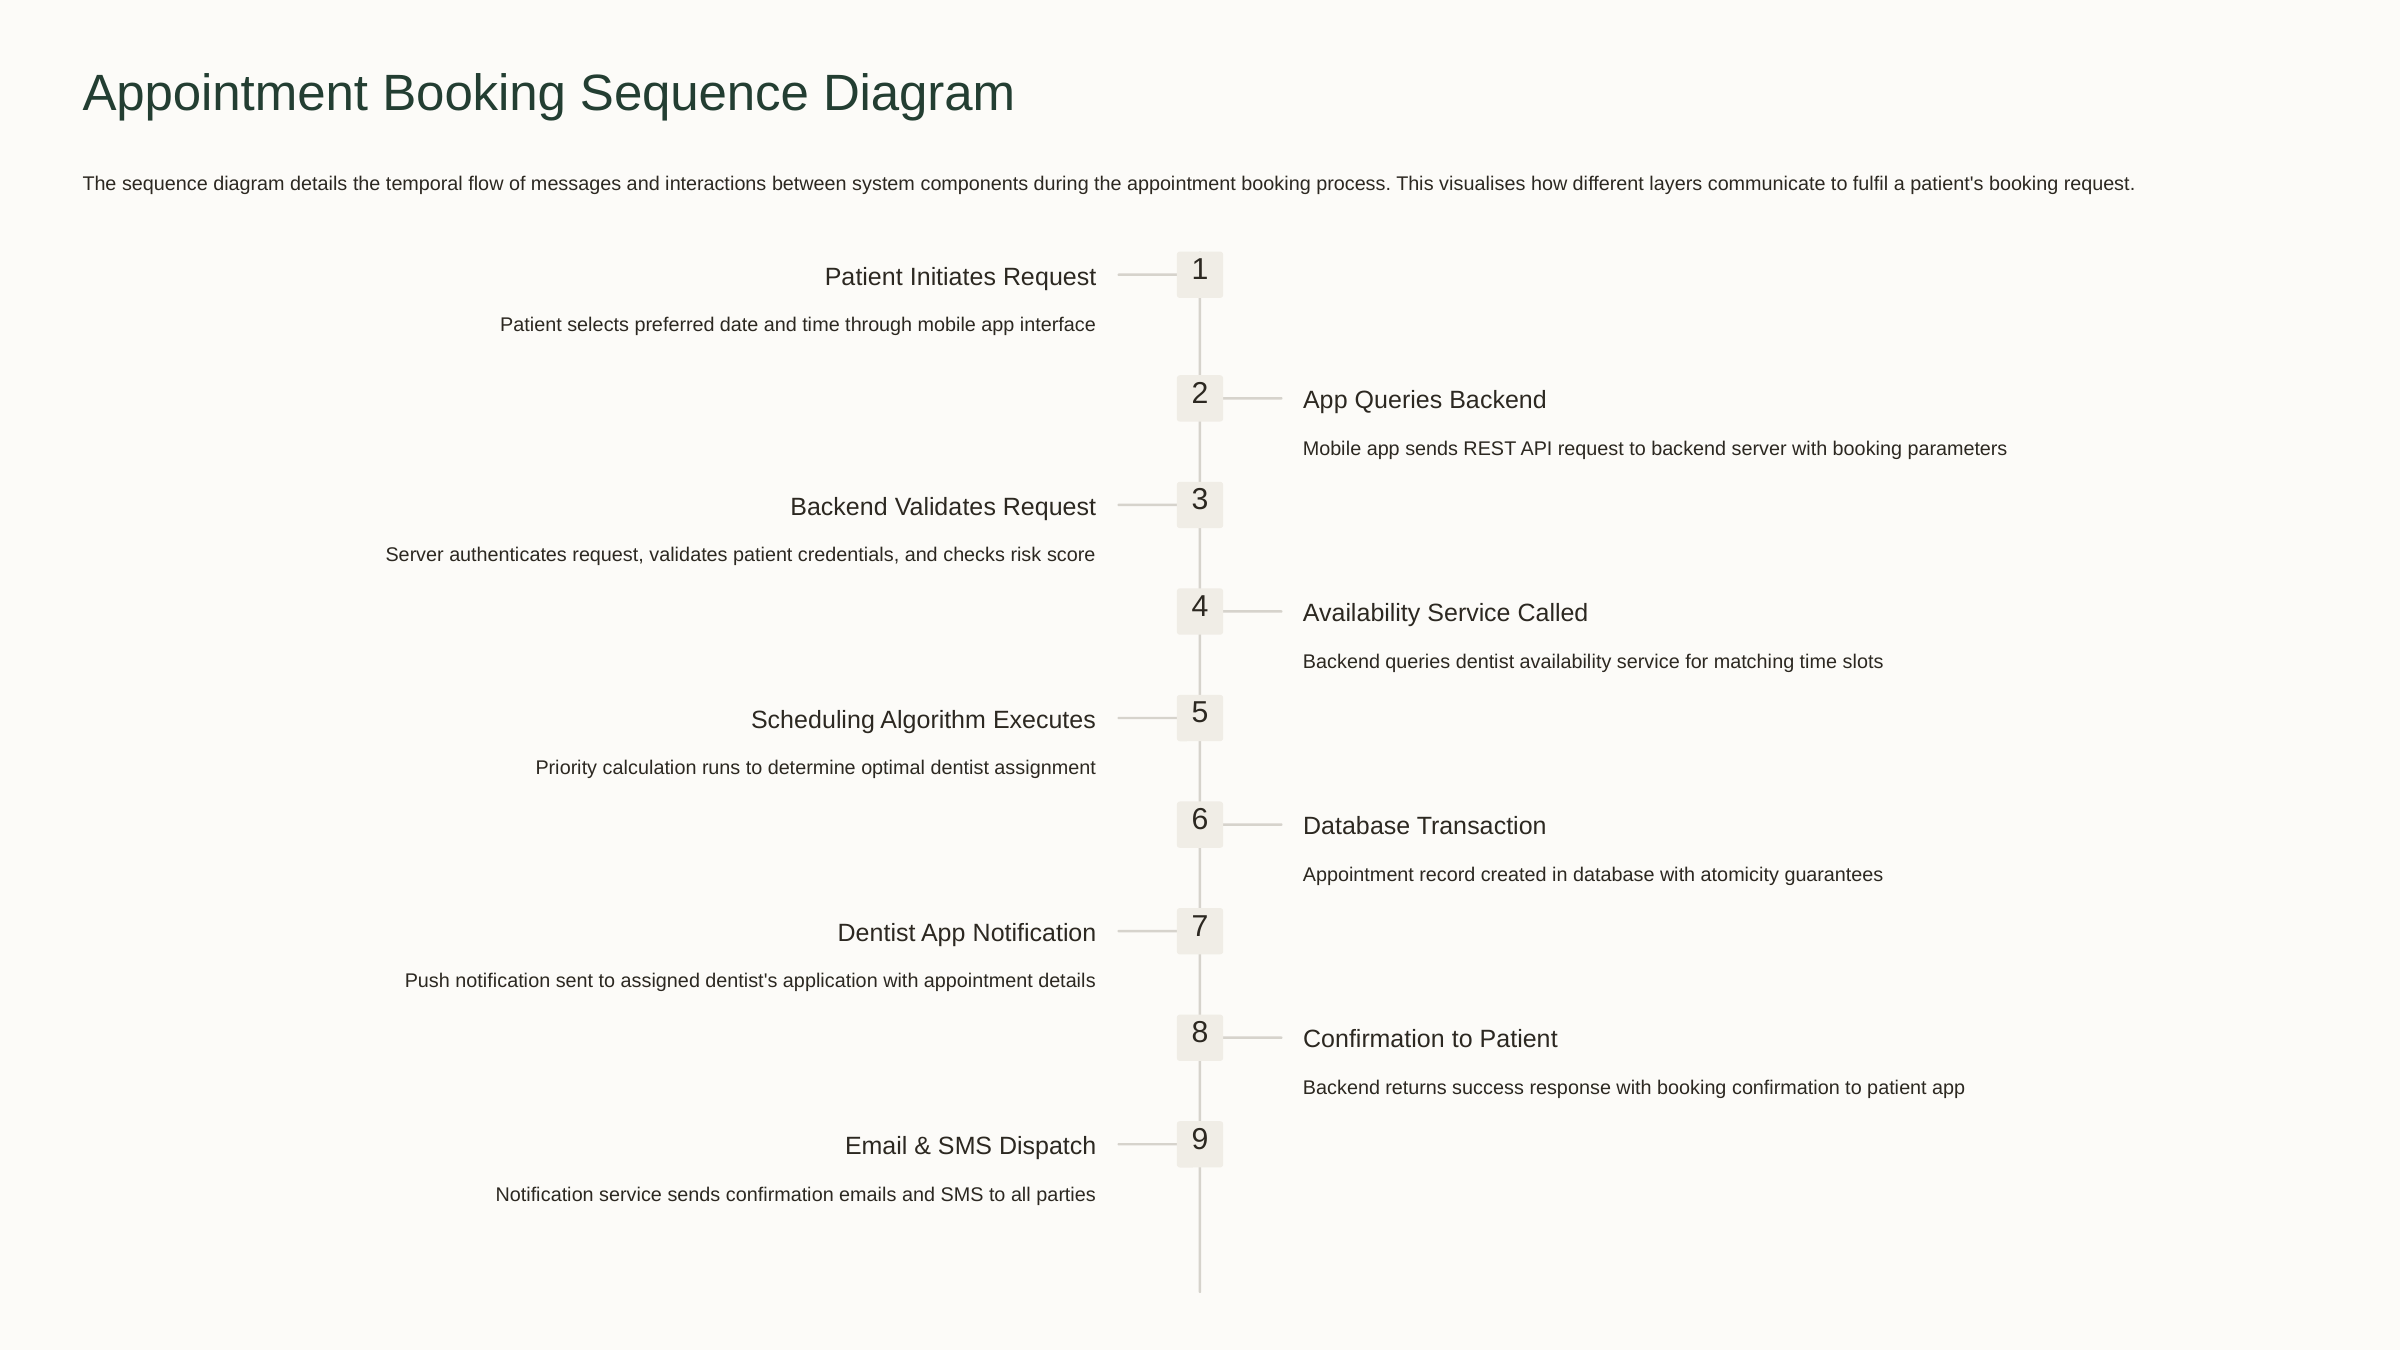

Appointment Booking Sequence Diagram
The sequence diagram details the temporal flow of messages and interactions between system components during the appointment booking process. This visualises how different layers communicate to fulfil a patient's booking request.

1
Patient Initiates Request

Patient selects preferred date and time through mobile app interface

2
App Queries Backend

Mobile app sends REST API request to backend server with booking parameters

3
Backend Validates Request

Server authenticates request, validates patient credentials, and checks risk score

4
Availability Service Called

Backend queries dentist availability service for matching time slots

5
Scheduling Algorithm Executes

Priority calculation runs to determine optimal dentist assignment

6
Database Transaction

Appointment record created in database with atomicity guarantees

7
Dentist App Notification

Push notification sent to assigned dentist's application with appointment details

8
Confirmation to Patient

Backend returns success response with booking confirmation to patient app

9
Email & SMS Dispatch

Notification service sends confirmation emails and SMS to all parties